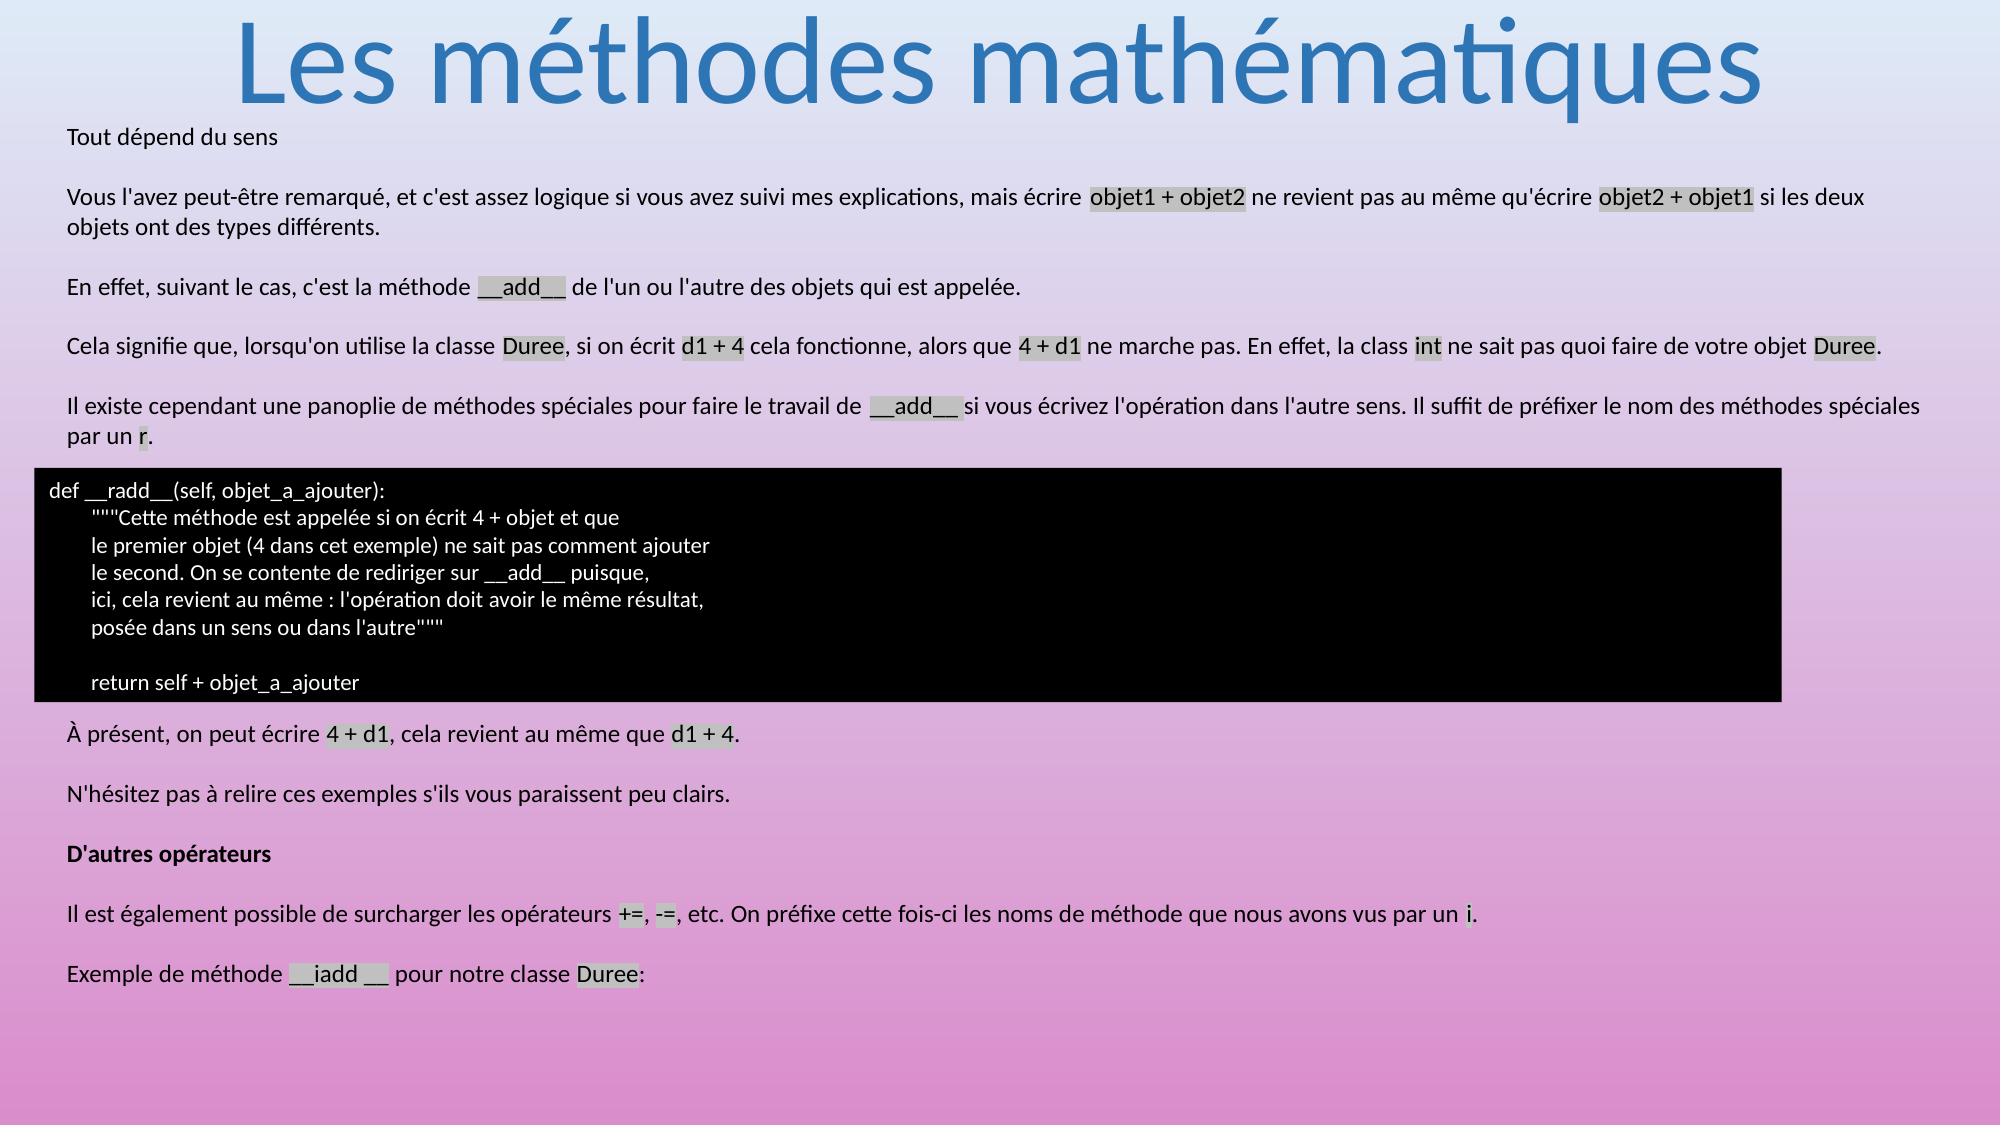

# Les méthodes mathématiques
Tout dépend du sens

Vous l'avez peut-être remarqué, et c'est assez logique si vous avez suivi mes explications, mais écrire objet1 + objet2 ne revient pas au même qu'écrire objet2 + objet1 si les deux objets ont des types différents.

En effet, suivant le cas, c'est la méthode __add__ de l'un ou l'autre des objets qui est appelée.

Cela signifie que, lorsqu'on utilise la classe Duree, si on écrit d1 + 4 cela fonctionne, alors que 4 + d1 ne marche pas. En effet, la class int ne sait pas quoi faire de votre objet Duree.

Il existe cependant une panoplie de méthodes spéciales pour faire le travail de __add__ si vous écrivez l'opération dans l'autre sens. Il suffit de préfixer le nom des méthodes spéciales par un r.
def __radd__(self, objet_a_ajouter):
        """Cette méthode est appelée si on écrit 4 + objet et que
        le premier objet (4 dans cet exemple) ne sait pas comment ajouter
        le second. On se contente de rediriger sur __add__ puisque,
        ici, cela revient au même : l'opération doit avoir le même résultat,
        posée dans un sens ou dans l'autre"""

        return self + objet_a_ajouter
À présent, on peut écrire 4 + d1, cela revient au même que d1 + 4.

N'hésitez pas à relire ces exemples s'ils vous paraissent peu clairs.

D'autres opérateurs

Il est également possible de surcharger les opérateurs +=, -=, etc. On préfixe cette fois-ci les noms de méthode que nous avons vus par un i.

Exemple de méthode __iadd __ pour notre classe Duree:

416